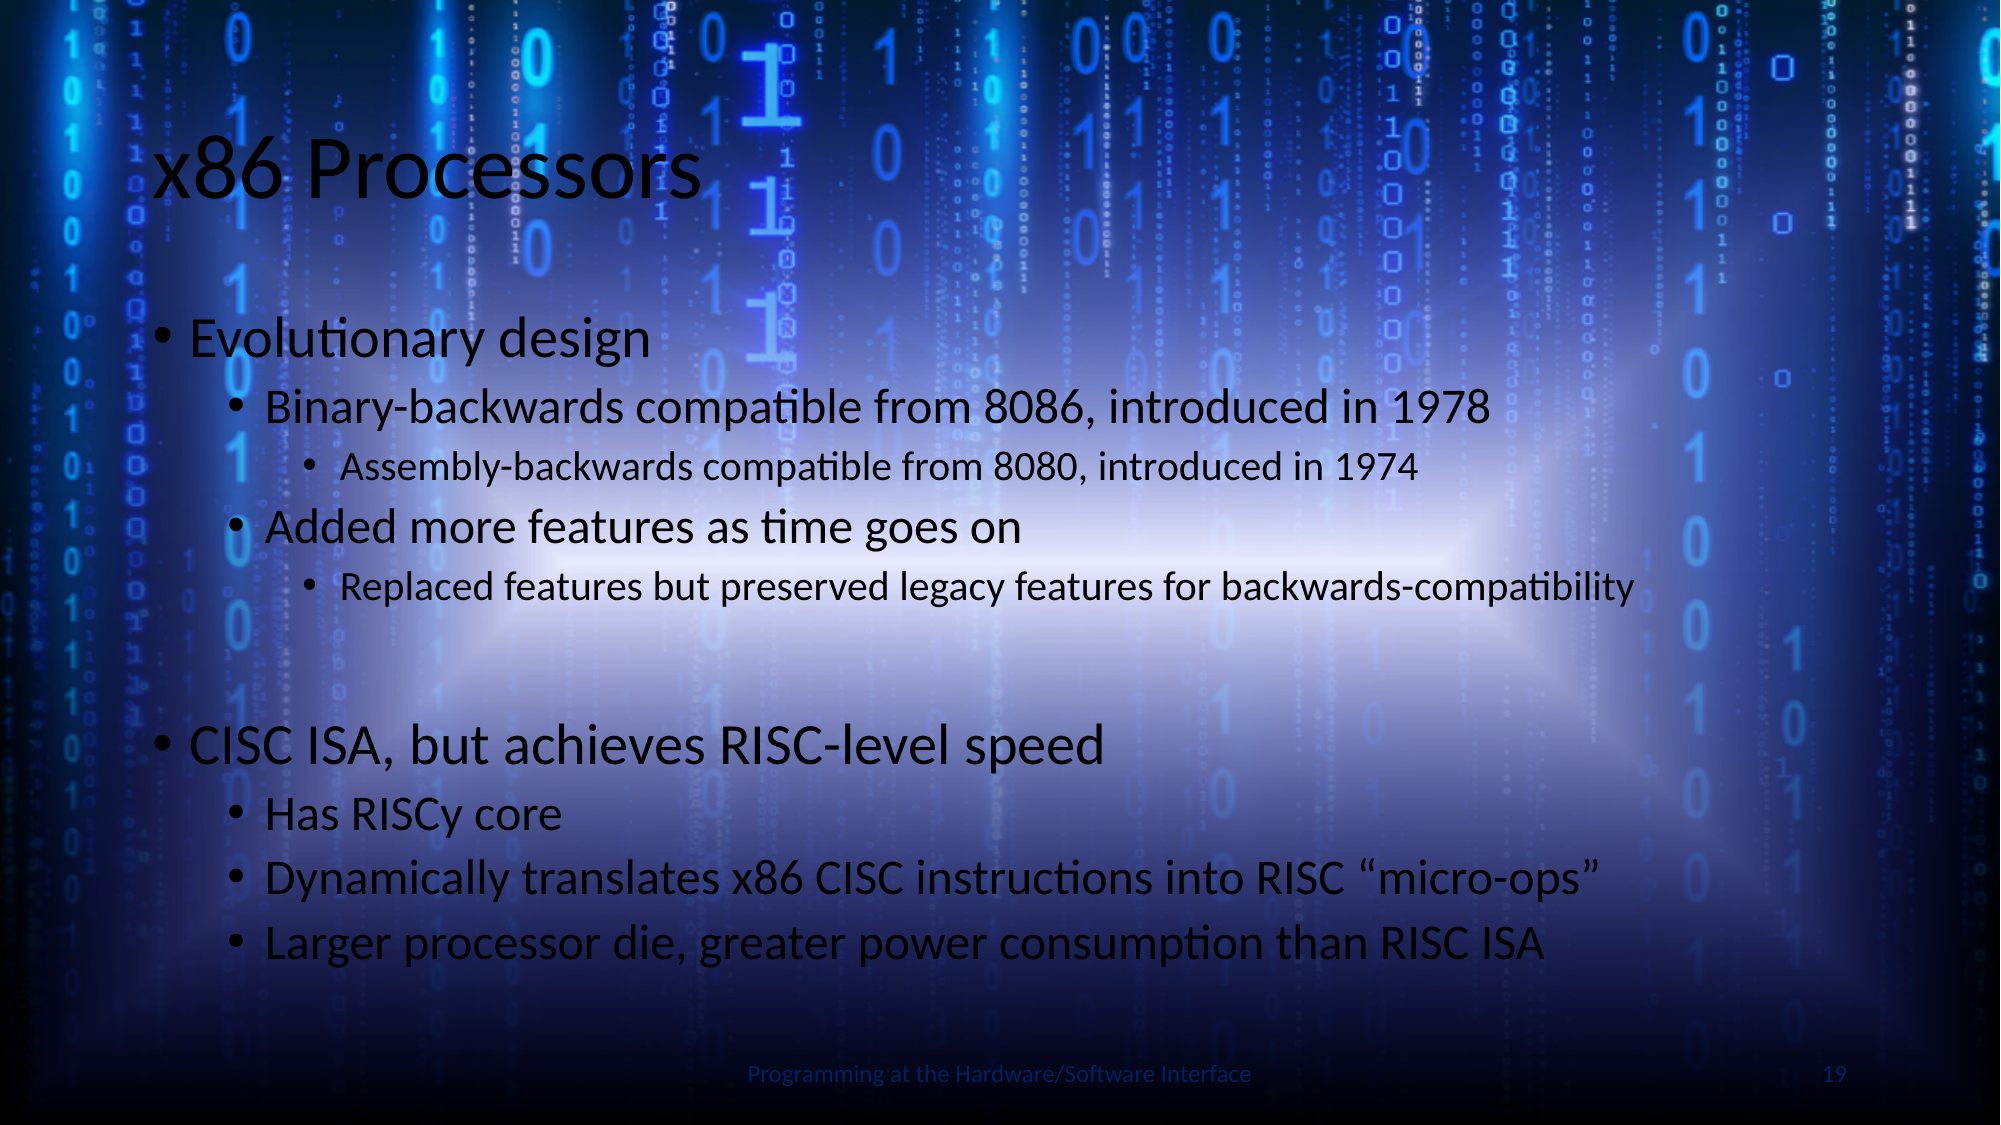

# x86 Processors
Evolutionary design
Binary-backwards compatible from 8086, introduced in 1978
Assembly-backwards compatible from 8080, introduced in 1974
Added more features as time goes on
Replaced features but preserved legacy features for backwards-compatibility

CISC ISA, but achieves RISC-level speed
Has RISCy core
Dynamically translates x86 CISC instructions into RISC “micro-ops”
Larger processor die, greater power consumption than RISC ISA
Slide by Bohn
Programming at the Hardware/Software Interface
19